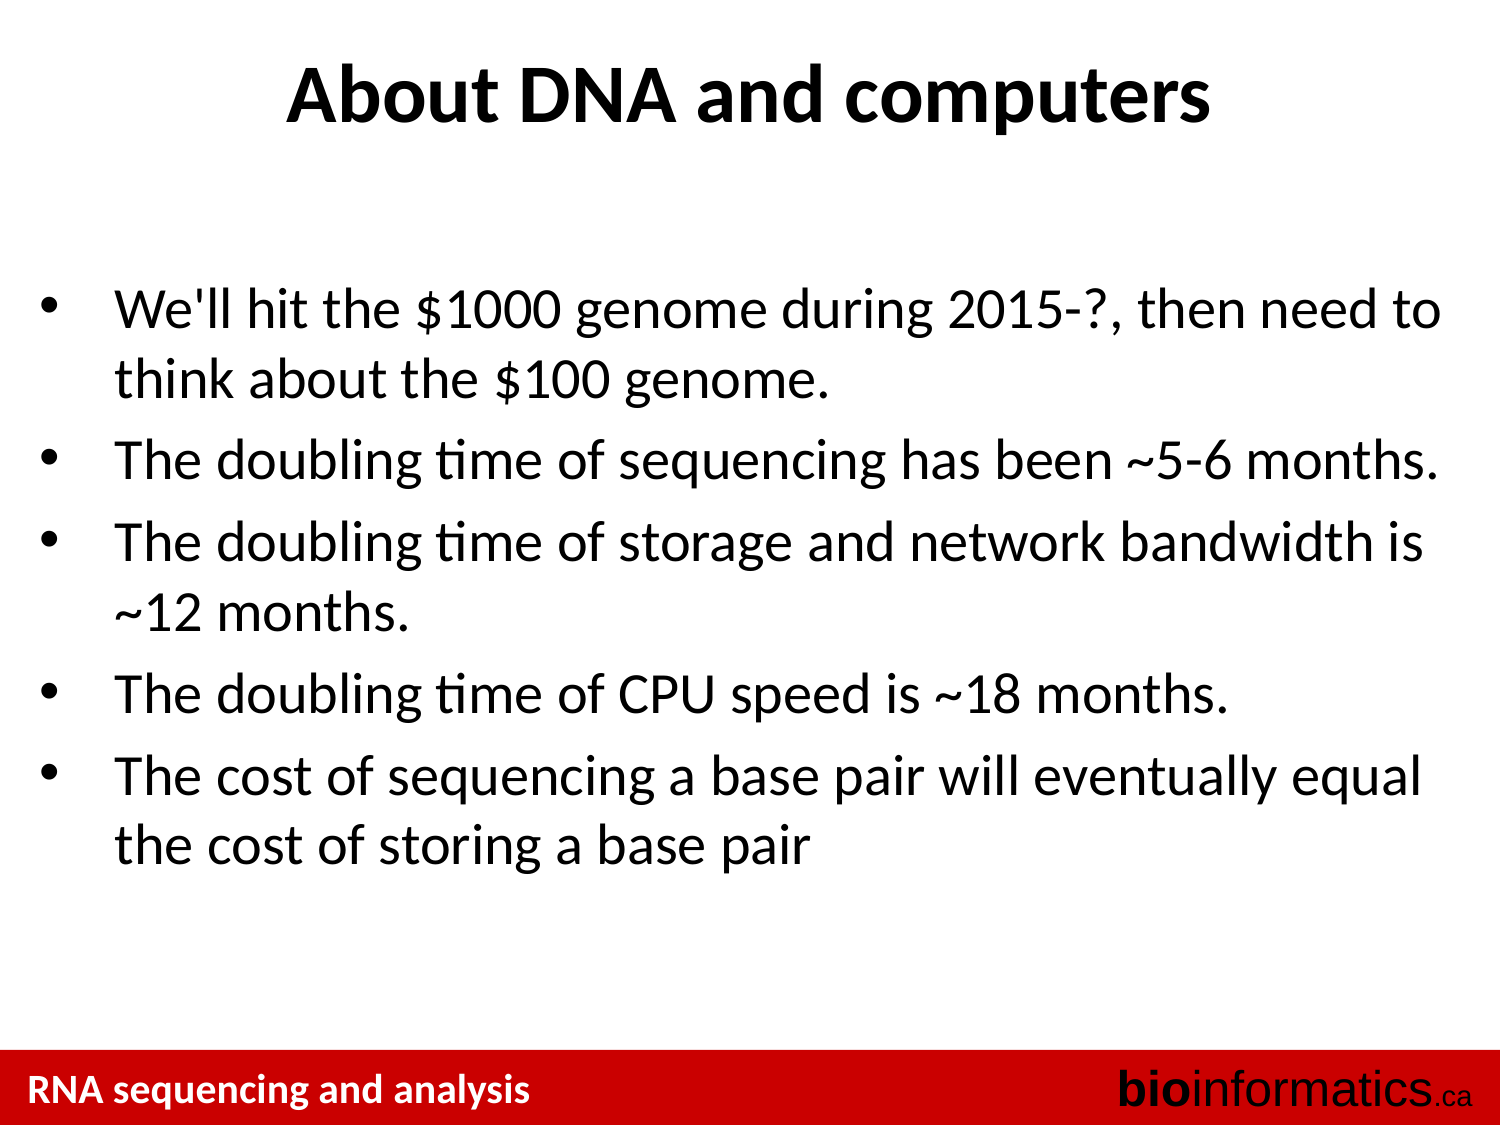

# About DNA and computers
We'll hit the $1000 genome during 2015-?, then need to think about the $100 genome.
The doubling time of sequencing has been ~5-6 months.
The doubling time of storage and network bandwidth is ~12 months.
The doubling time of CPU speed is ~18 months.
The cost of sequencing a base pair will eventually equal the cost of storing a base pair